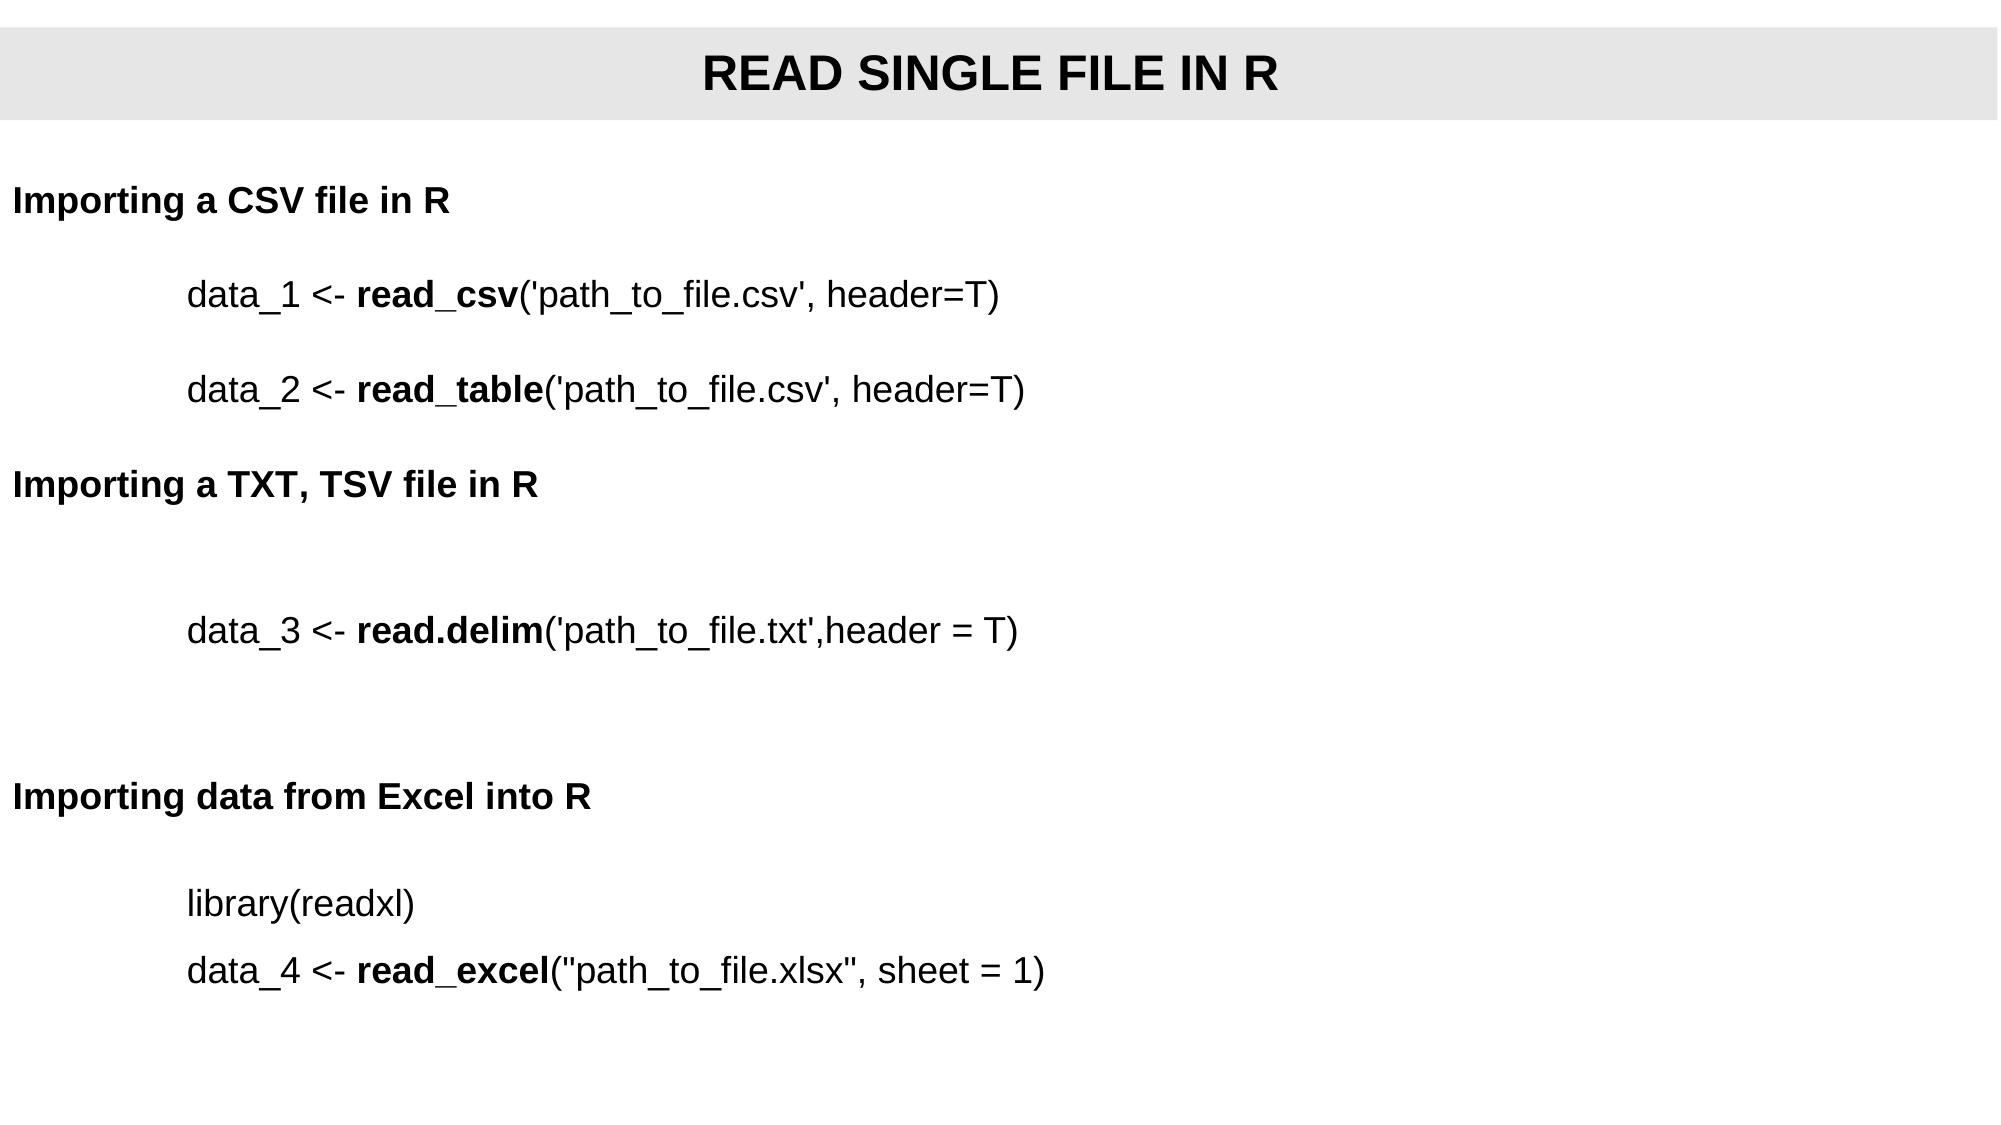

# READ SINGLE FILE IN R
Importing a CSV file in R
data_1 <- read_csv('path_to_file.csv', header=T)
data_2 <- read_table('path_to_file.csv', header=T)
Importing a TXT, TSV file in R
data_3 <- read.delim('path_to_file.txt',header = T)
Importing data from Excel into R
library(readxl)
data_4 <- read_excel("path_to_file.xlsx", sheet = 1)